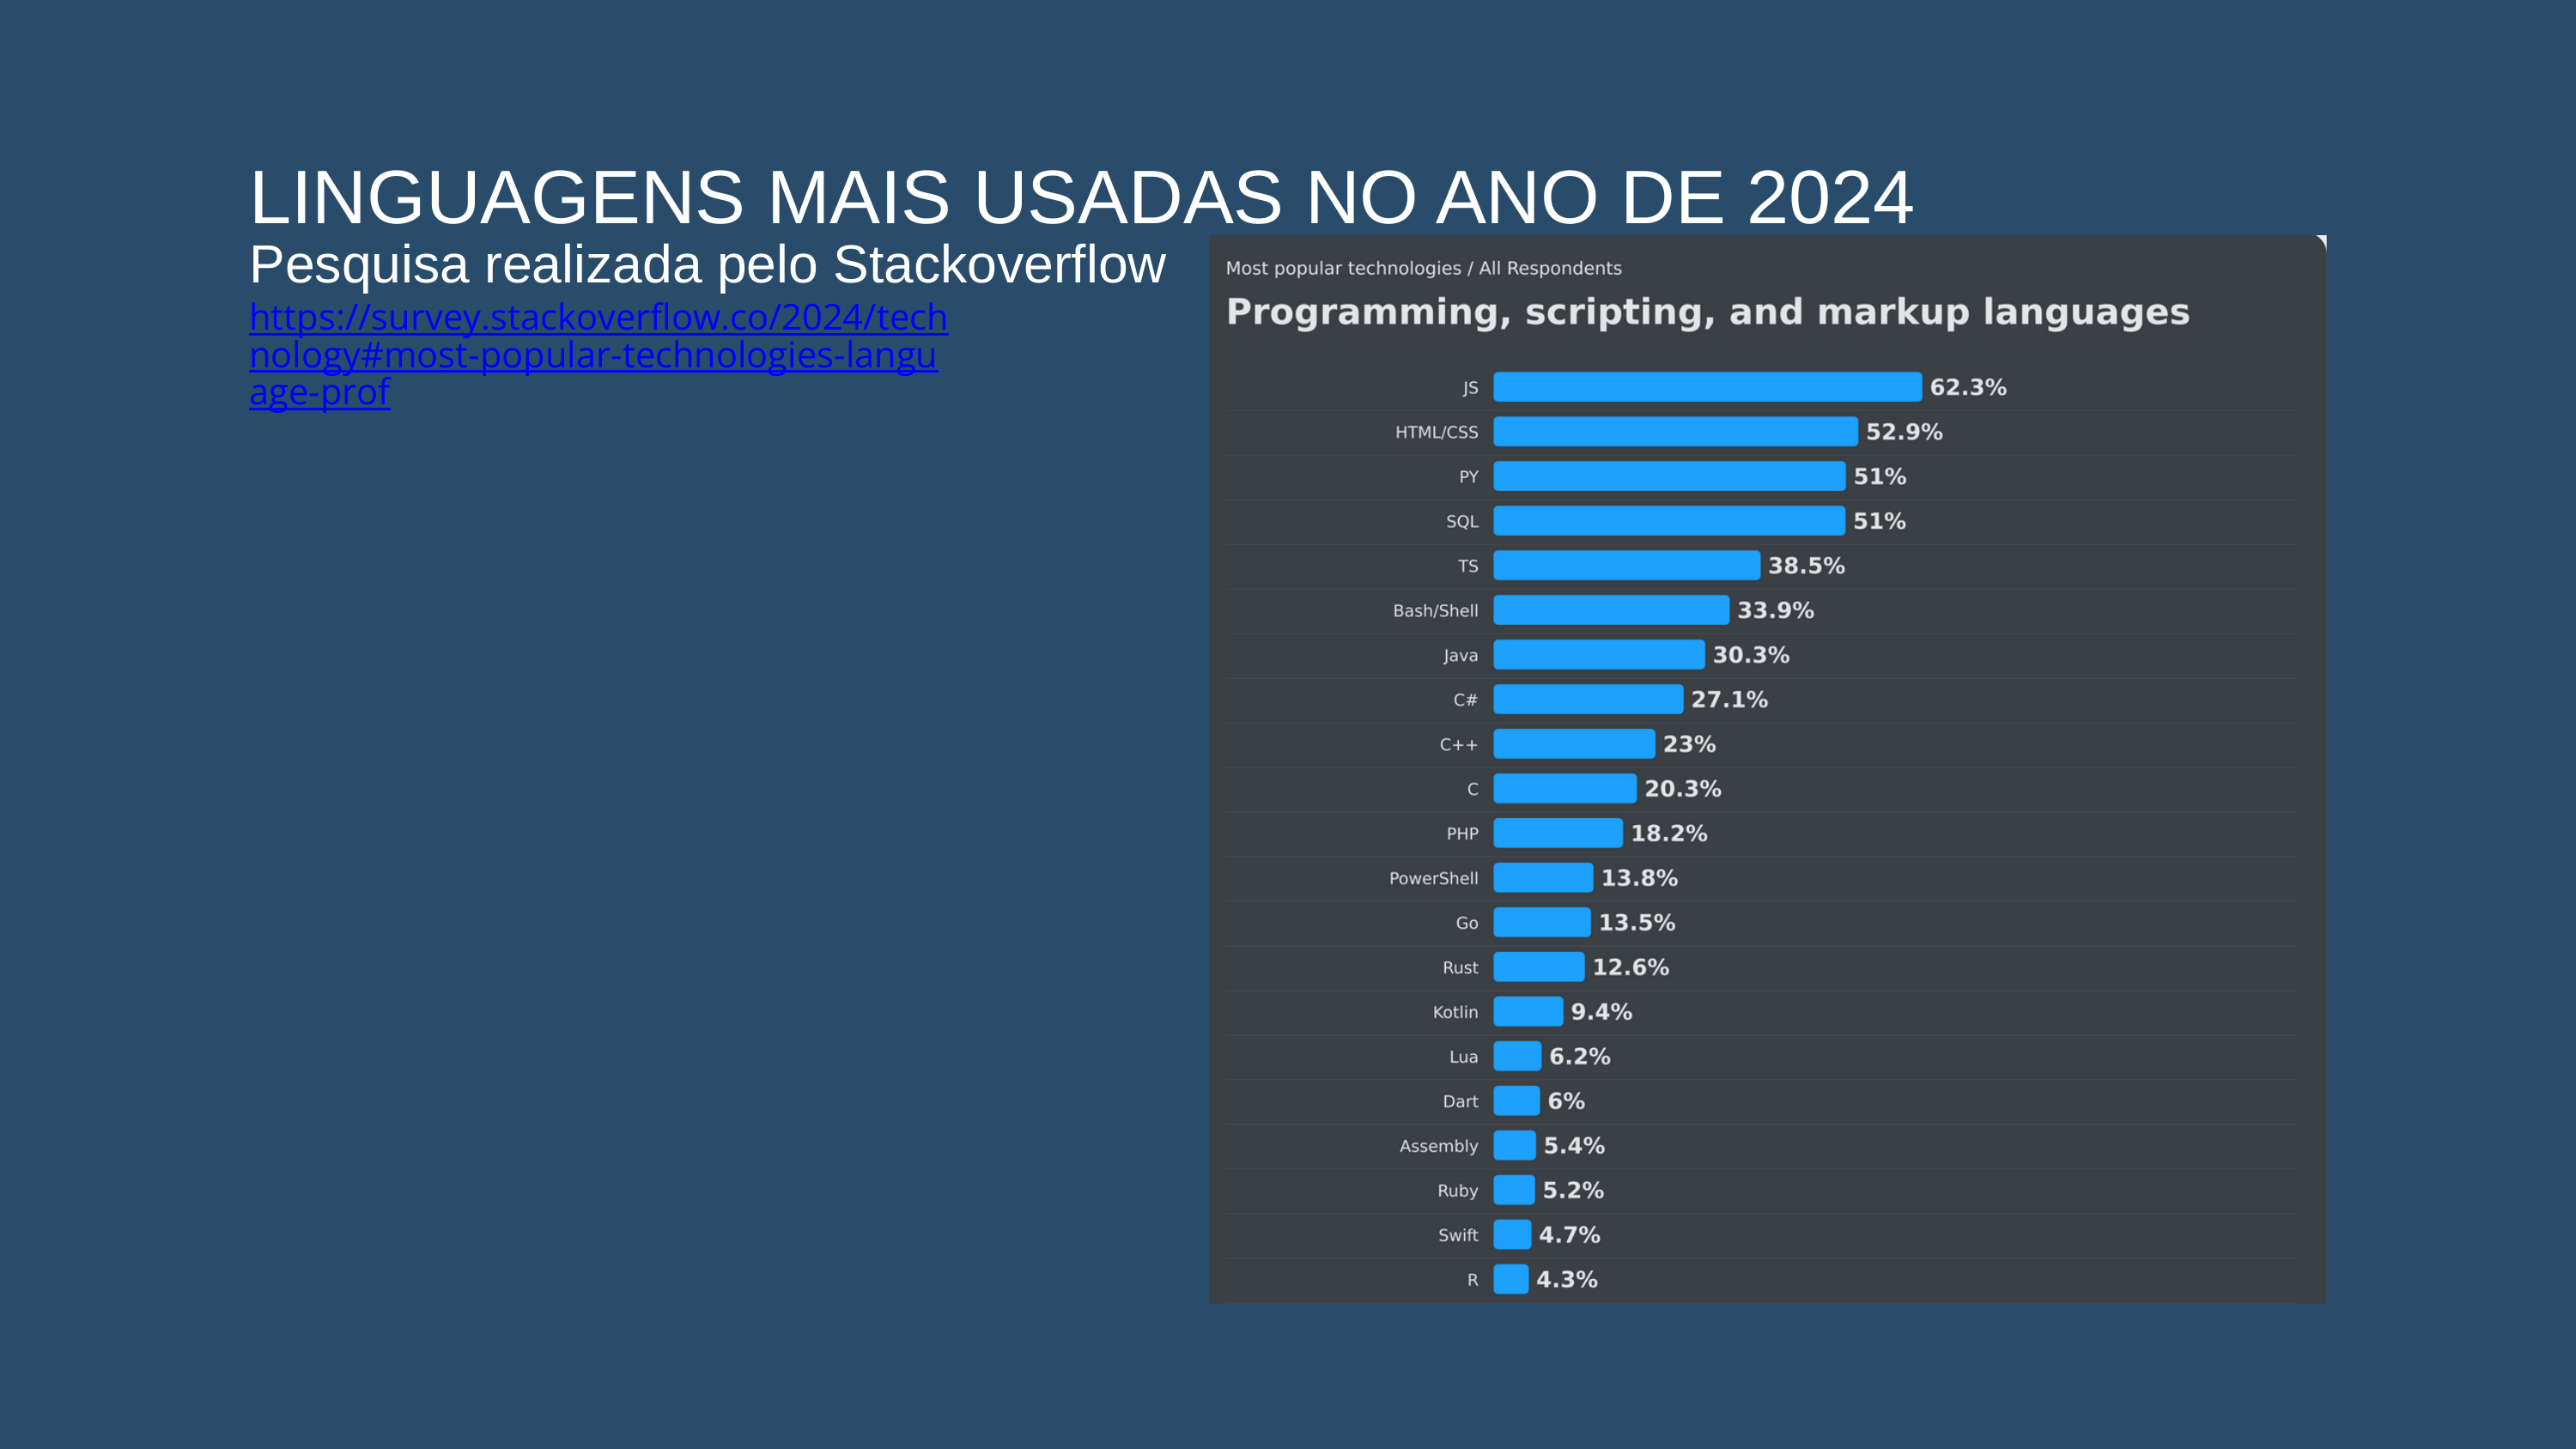

LINGUAGENS MAIS USADAS NO ANO DE 2024
Pesquisa realizada pelo Stackoverflow

https://survey.stackoverflow.co/2024/technology#most-popular-technologies-language-prof